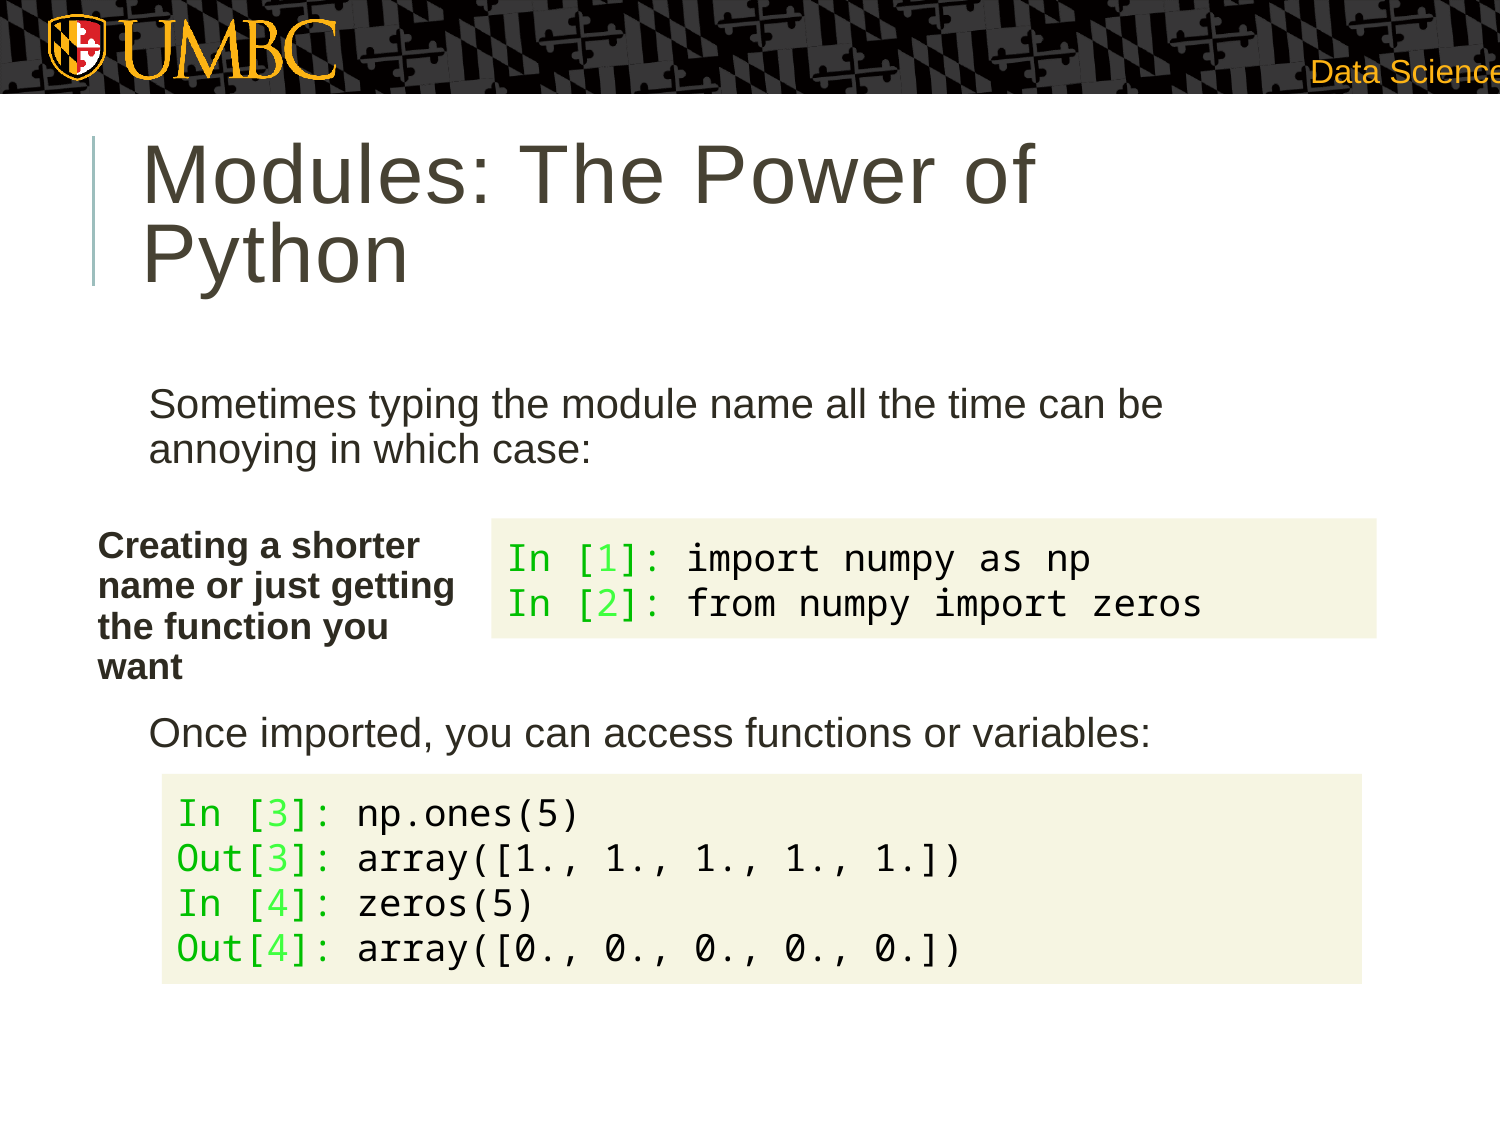

# Modules: The Power of Python
Sometimes typing the module name all the time can be annoying in which case:
Creating a shorter name or just getting the function you want
In [1]: import numpy as np
In [2]: from numpy import zeros
Once imported, you can access functions or variables:
In [3]: np.ones(5)
Out[3]: array([1., 1., 1., 1., 1.])
In [4]: zeros(5)
Out[4]: array([0., 0., 0., 0., 0.])